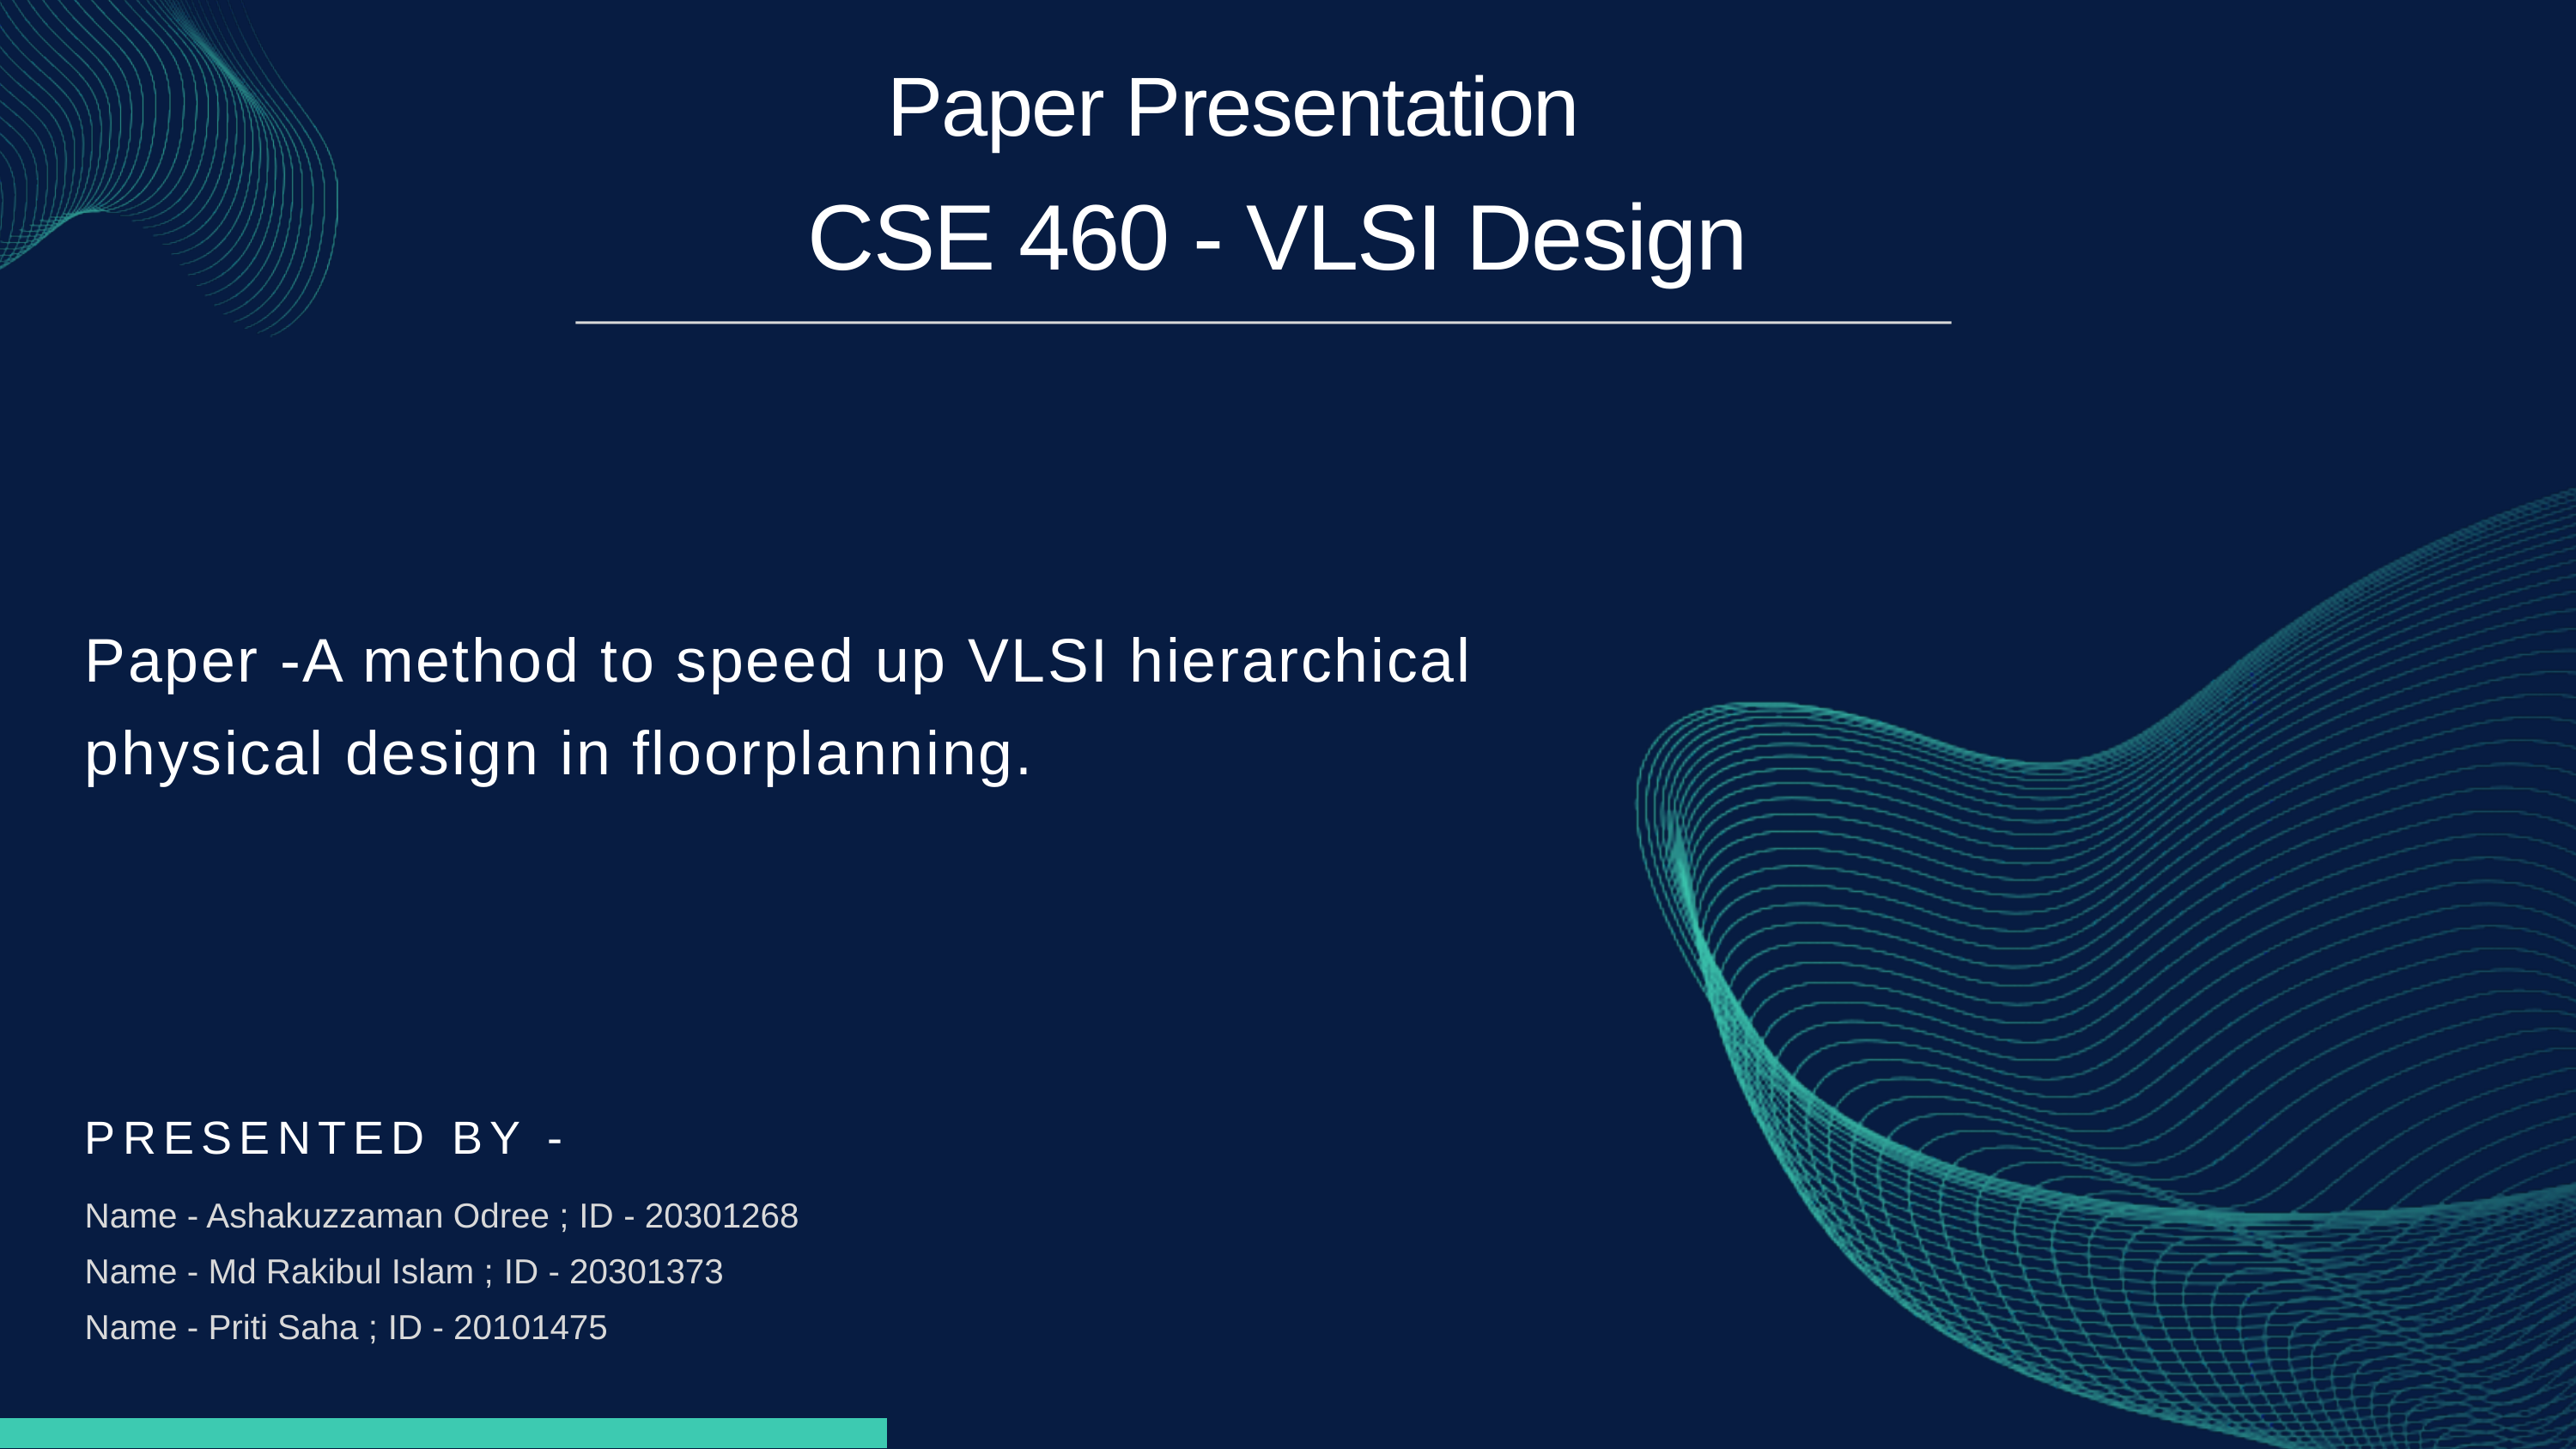

Paper Presentation
CSE 460 - VLSI Design

WILL YOU BE MY
Paper -A method to speed up VLSI hierarchical physical design in floorplanning.

PRESENTED BY -
Name - Ashakuzzaman Odree ; ID - 20301268
Name - Md Rakibul Islam ; ID - 20301373
Name - Priti Saha ; ID - 20101475